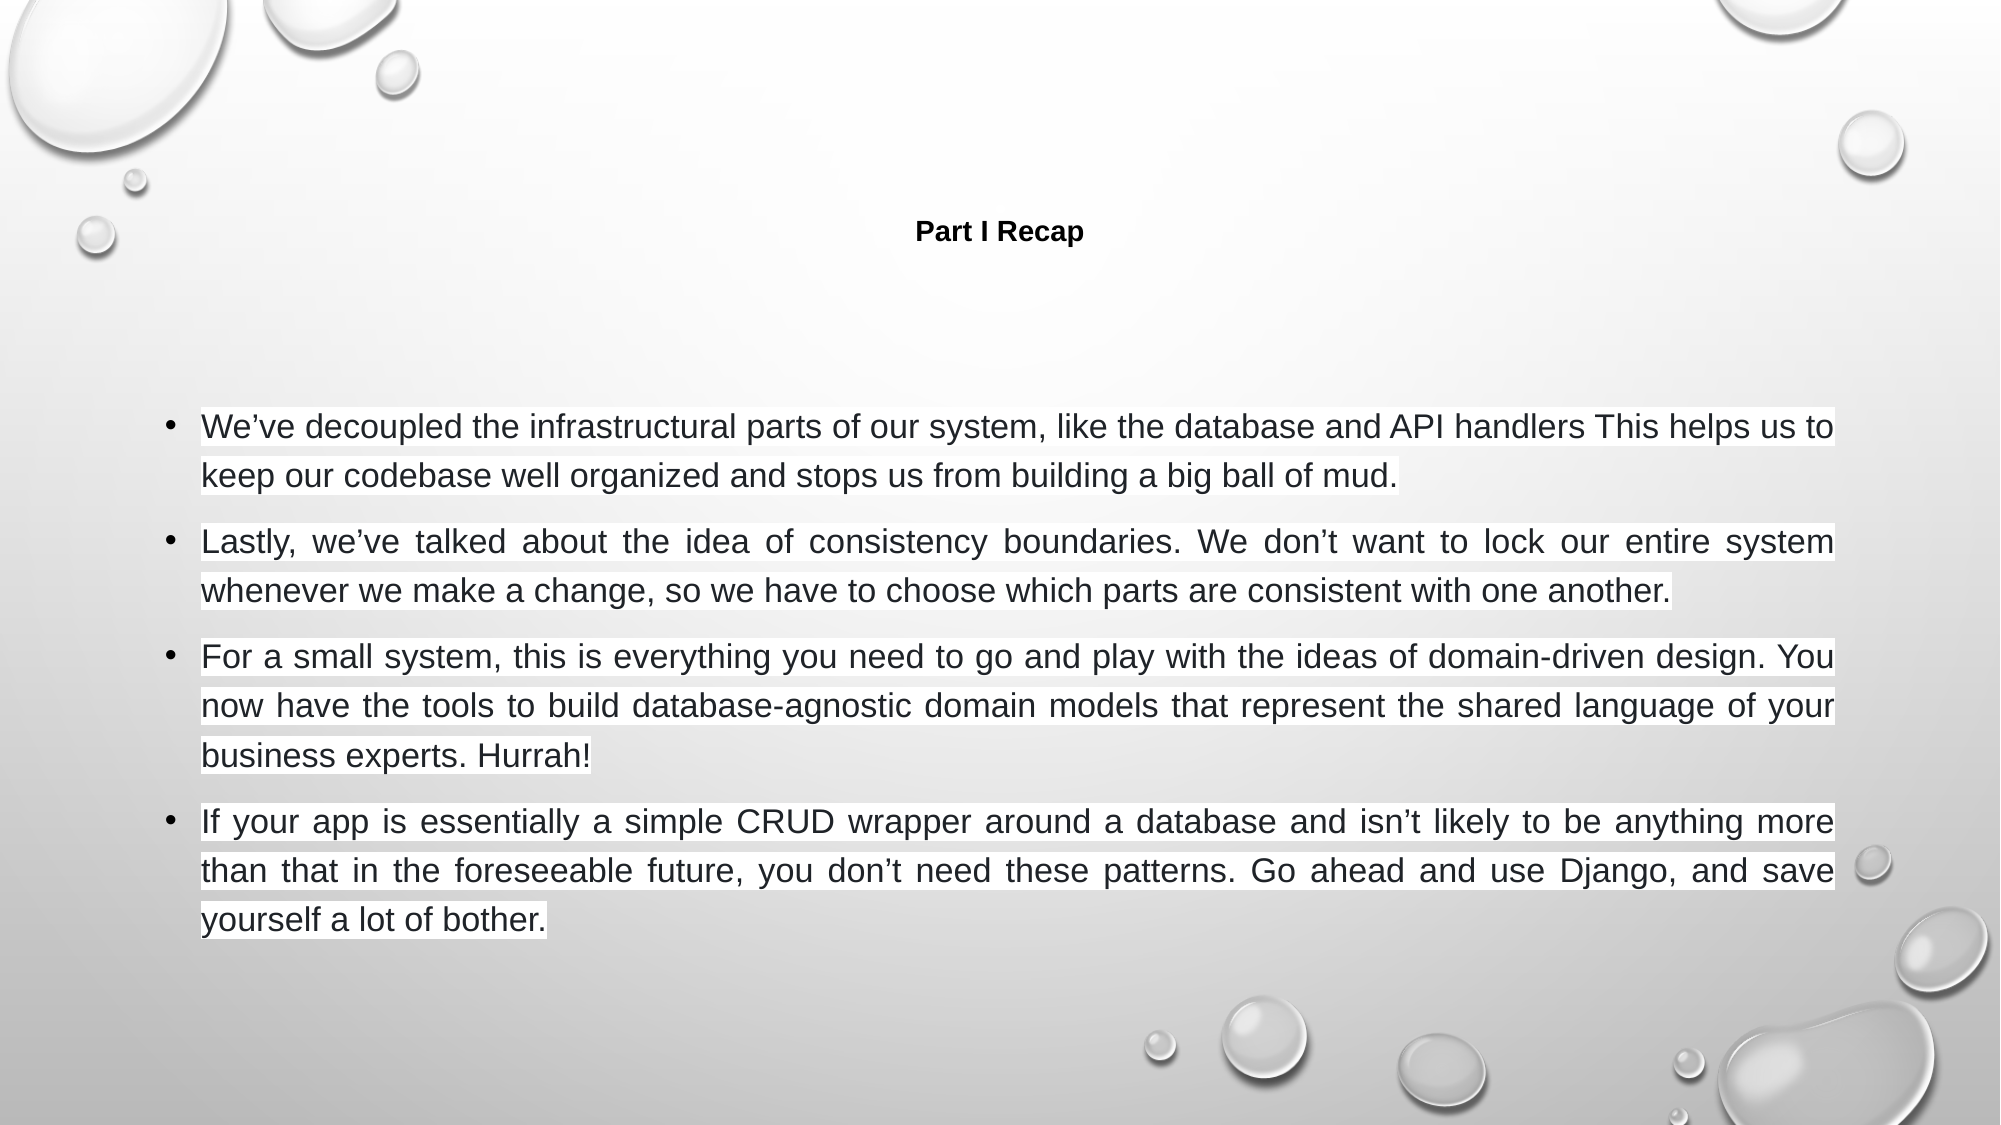

# Part I Recap
We’ve decoupled the infrastructural parts of our system, like the database and API handlers This helps us to keep our codebase well organized and stops us from building a big ball of mud.
Lastly, we’ve talked about the idea of consistency boundaries. We don’t want to lock our entire system whenever we make a change, so we have to choose which parts are consistent with one another.
For a small system, this is everything you need to go and play with the ideas of domain-driven design. You now have the tools to build database-agnostic domain models that represent the shared language of your business experts. Hurrah!
If your app is essentially a simple CRUD wrapper around a database and isn’t likely to be anything more than that in the foreseeable future, you don’t need these patterns. Go ahead and use Django, and save yourself a lot of bother.